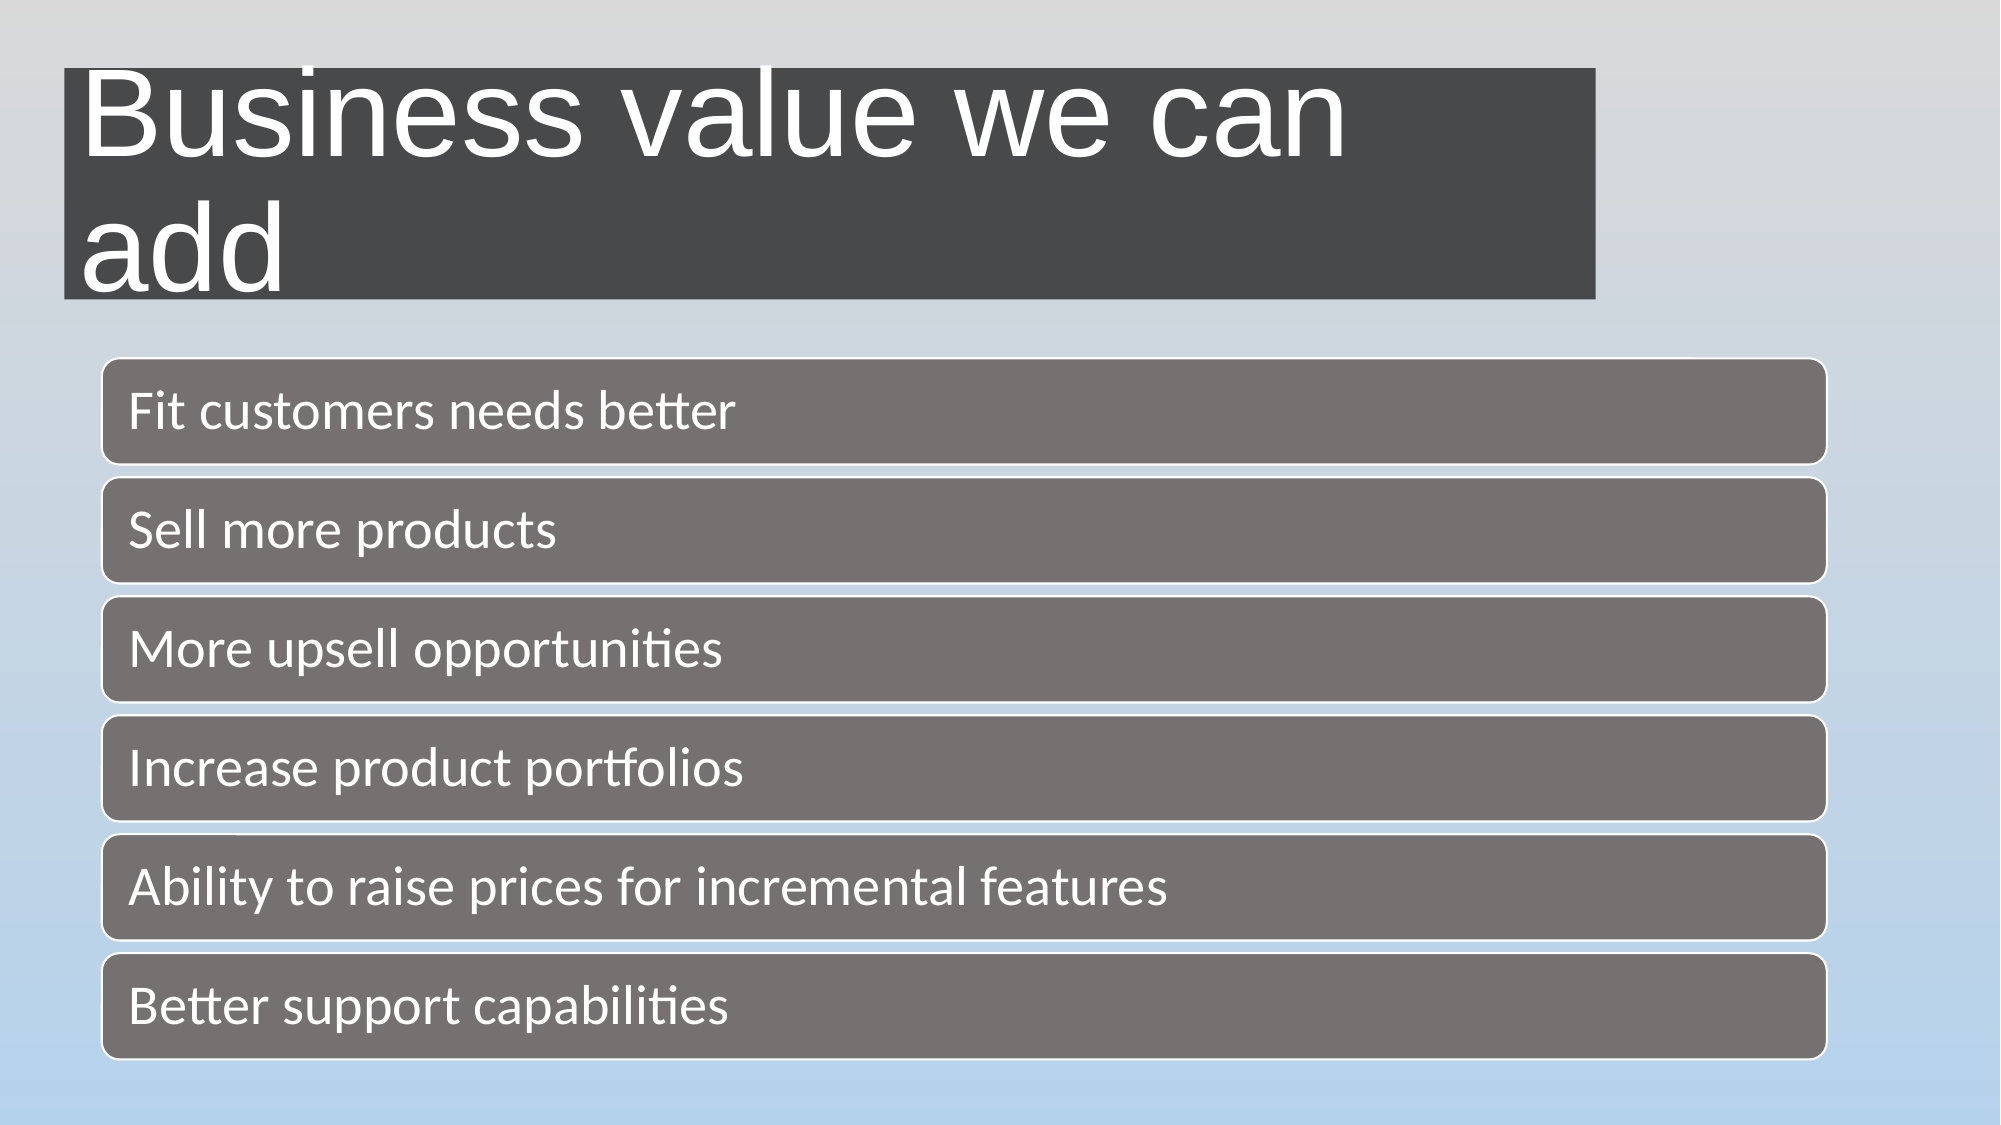

Business value we can add
Fit customers needs better
Sell more products
More upsell opportunities
Increase product portfolios
Ability to raise prices for incremental features
Better support capabilities